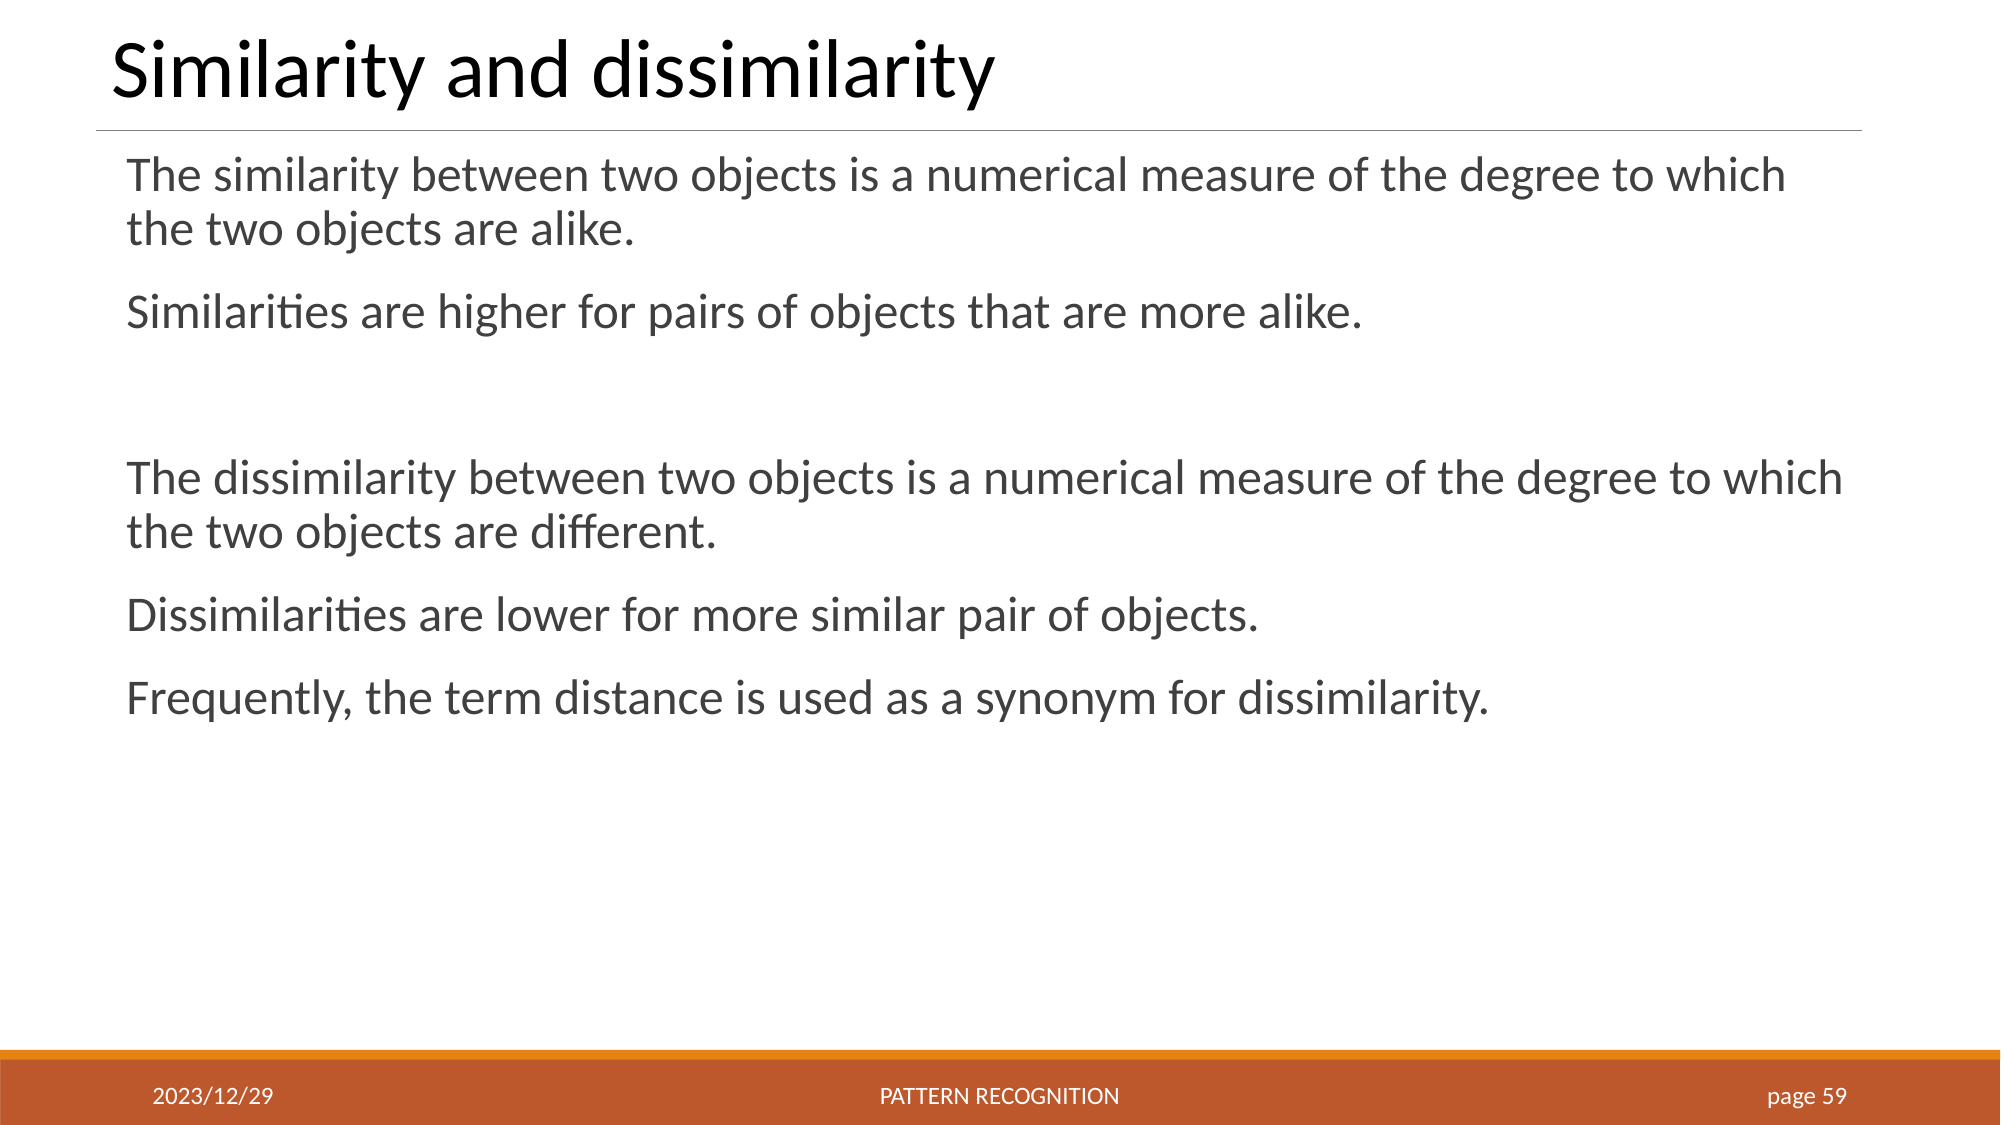

2023/12/29
Pattern recognition
page 59
# Similarity and dissimilarity
The similarity between two objects is a numerical measure of the degree to which the two objects are alike.
Similarities are higher for pairs of objects that are more alike.

The dissimilarity between two objects is a numerical measure of the degree to which the two objects are different.
Dissimilarities are lower for more similar pair of objects.
Frequently, the term distance is used as a synonym for dissimilarity.